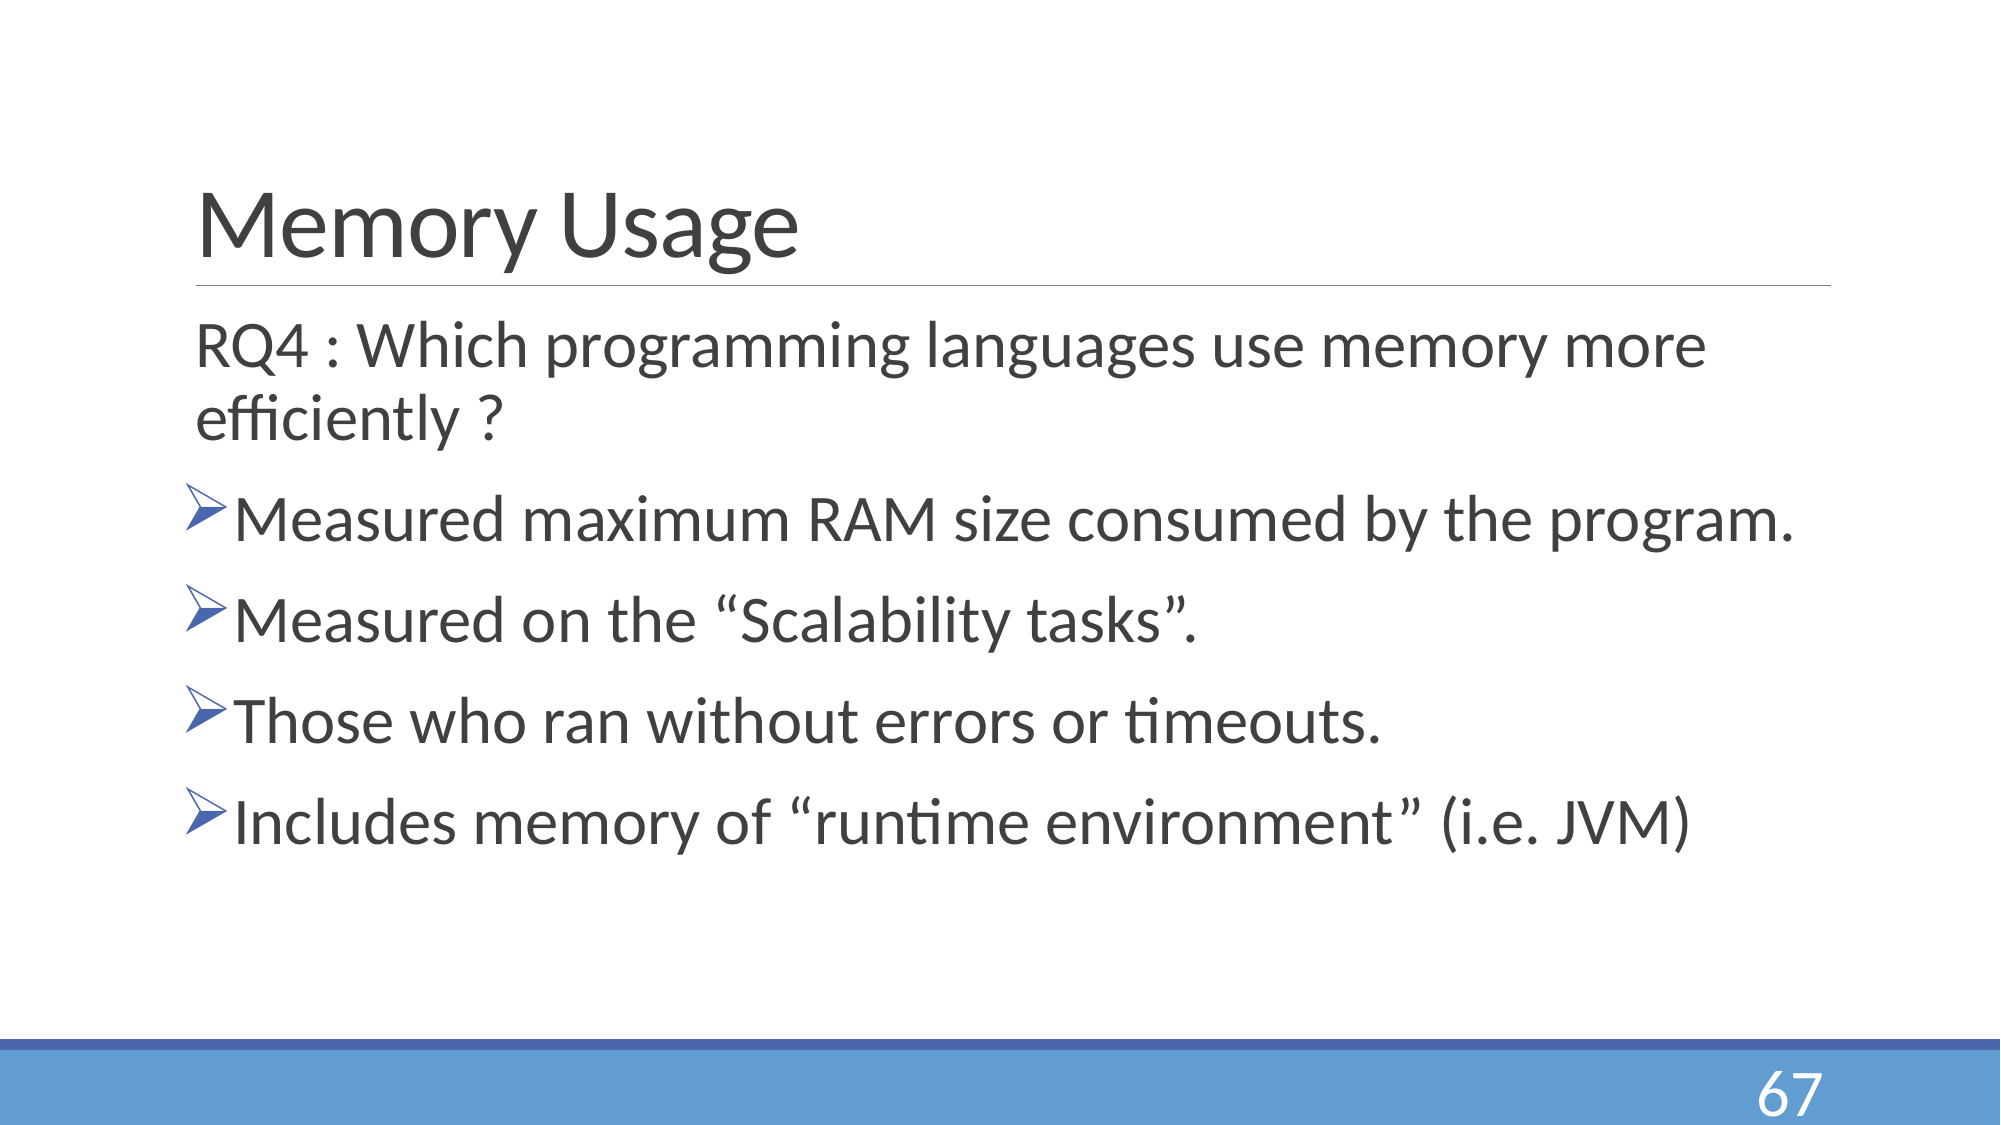

# Memory Usage
RQ4 : Which programming languages use memory more efficiently ?
Measured maximum RAM size consumed by the program.
Measured on the “Scalability tasks”.
Those who ran without errors or timeouts.
Includes memory of “runtime environment” (i.e. JVM)

67